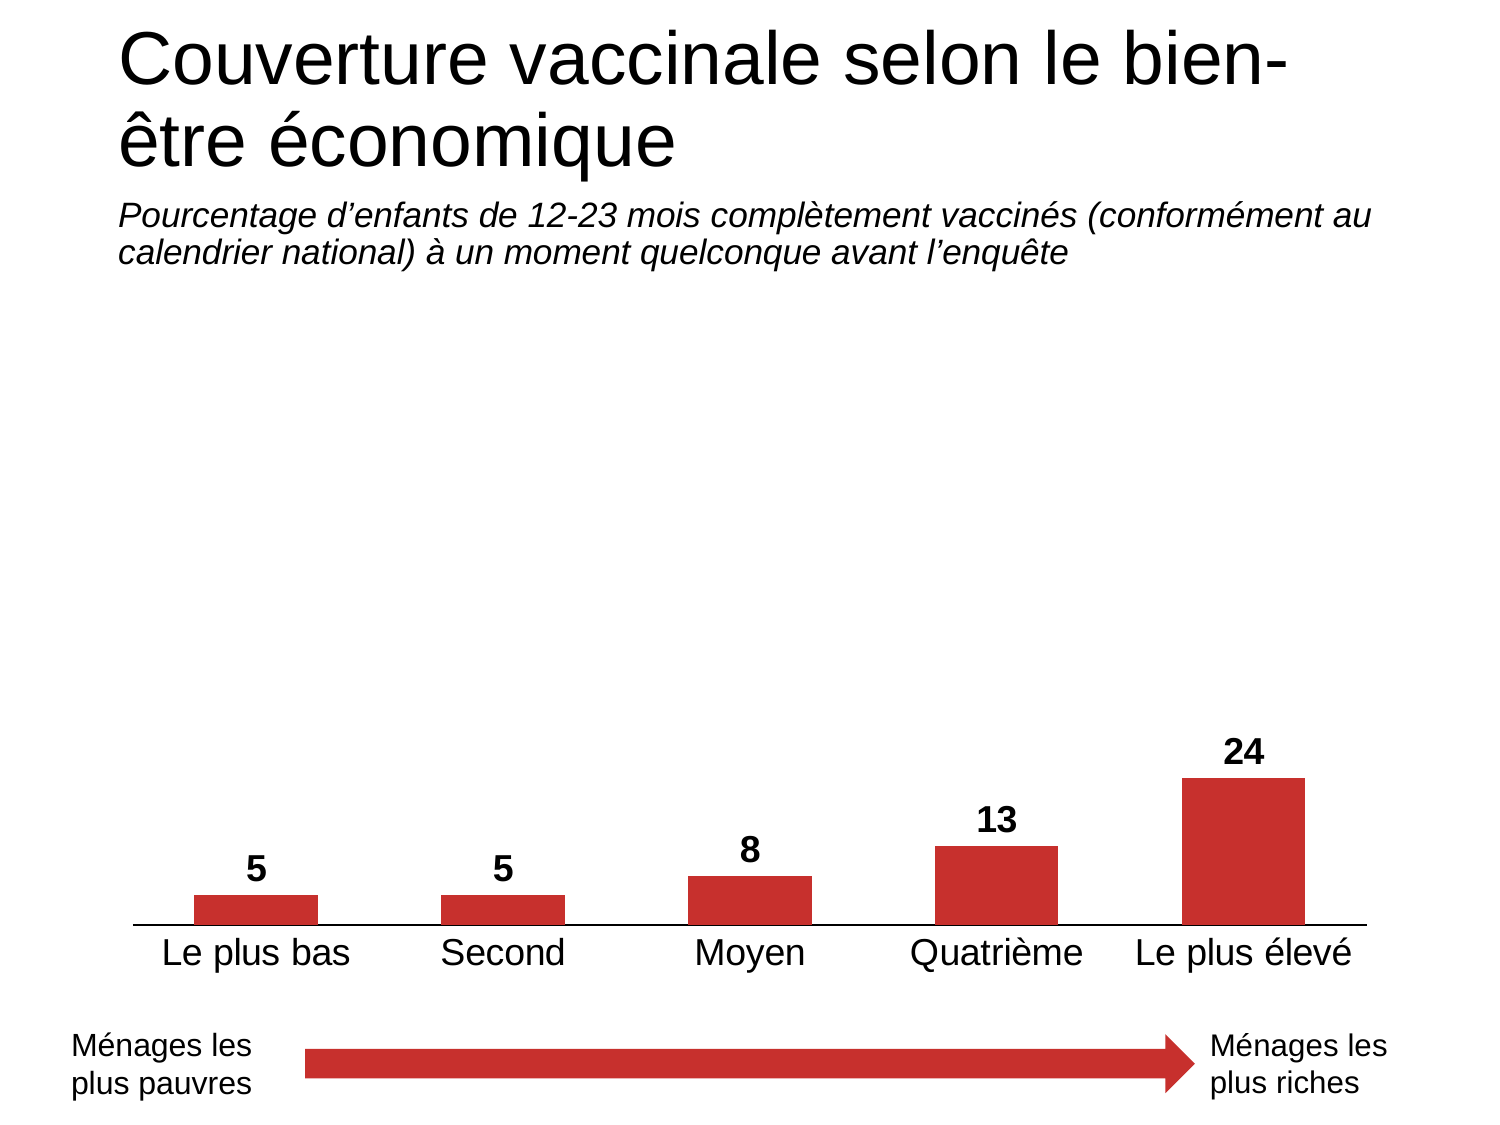

# Couverture vaccinale selon le bien-être économique
Pourcentage d’enfants de 12-23 mois complètement vaccinés (conformément au calendrier national) à un moment quelconque avant l’enquête

### Chart

| Category | Le plus bas |
|---|---|
| Le plus bas | 5.0 |
| Second | 5.0 |
| Moyen | 8.0 |
| Quatrième | 13.0 |
| Le plus élevé | 24.0 |
Ménages les
plus pauvres
Ménages les plus riches